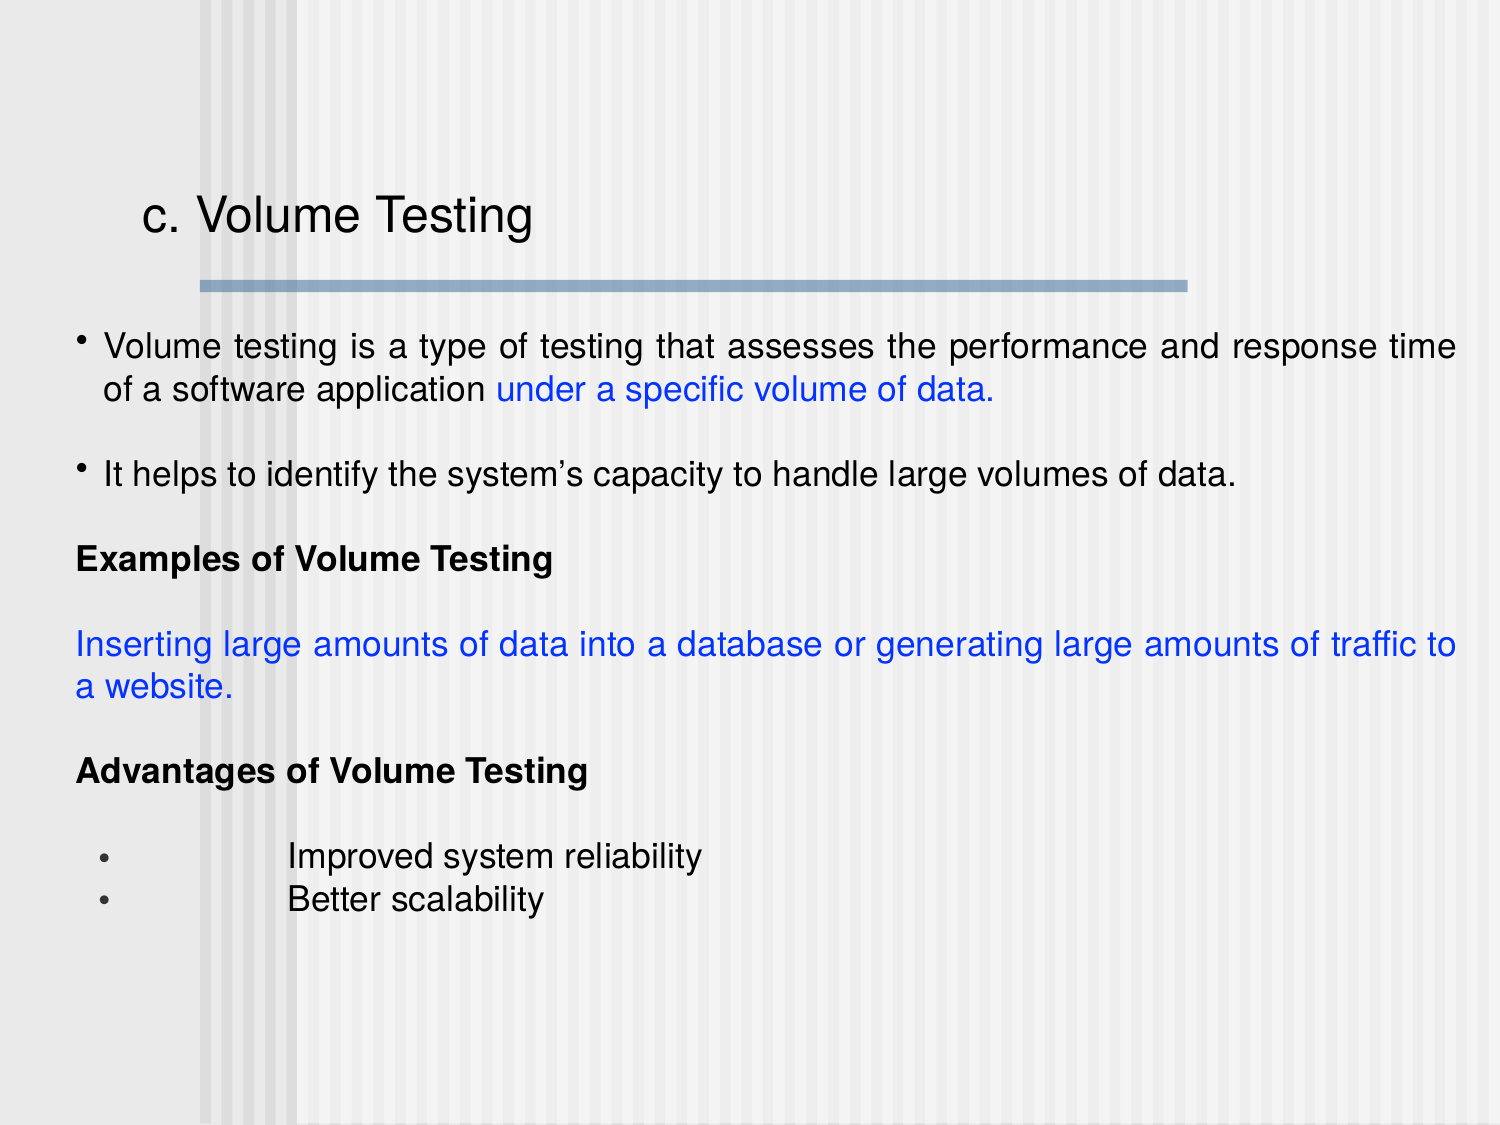

c. Volume Testing
Volume testing is a type of testing that assesses the performance and response time of a software application under a specific volume of data.

It helps to identify the system’s capacity to handle large volumes of data.

Examples of Volume Testing

Inserting large amounts of data into a database or generating large amounts of traffic to a website.

Advantages of Volume Testing

	Improved system reliability
	Better scalability
66